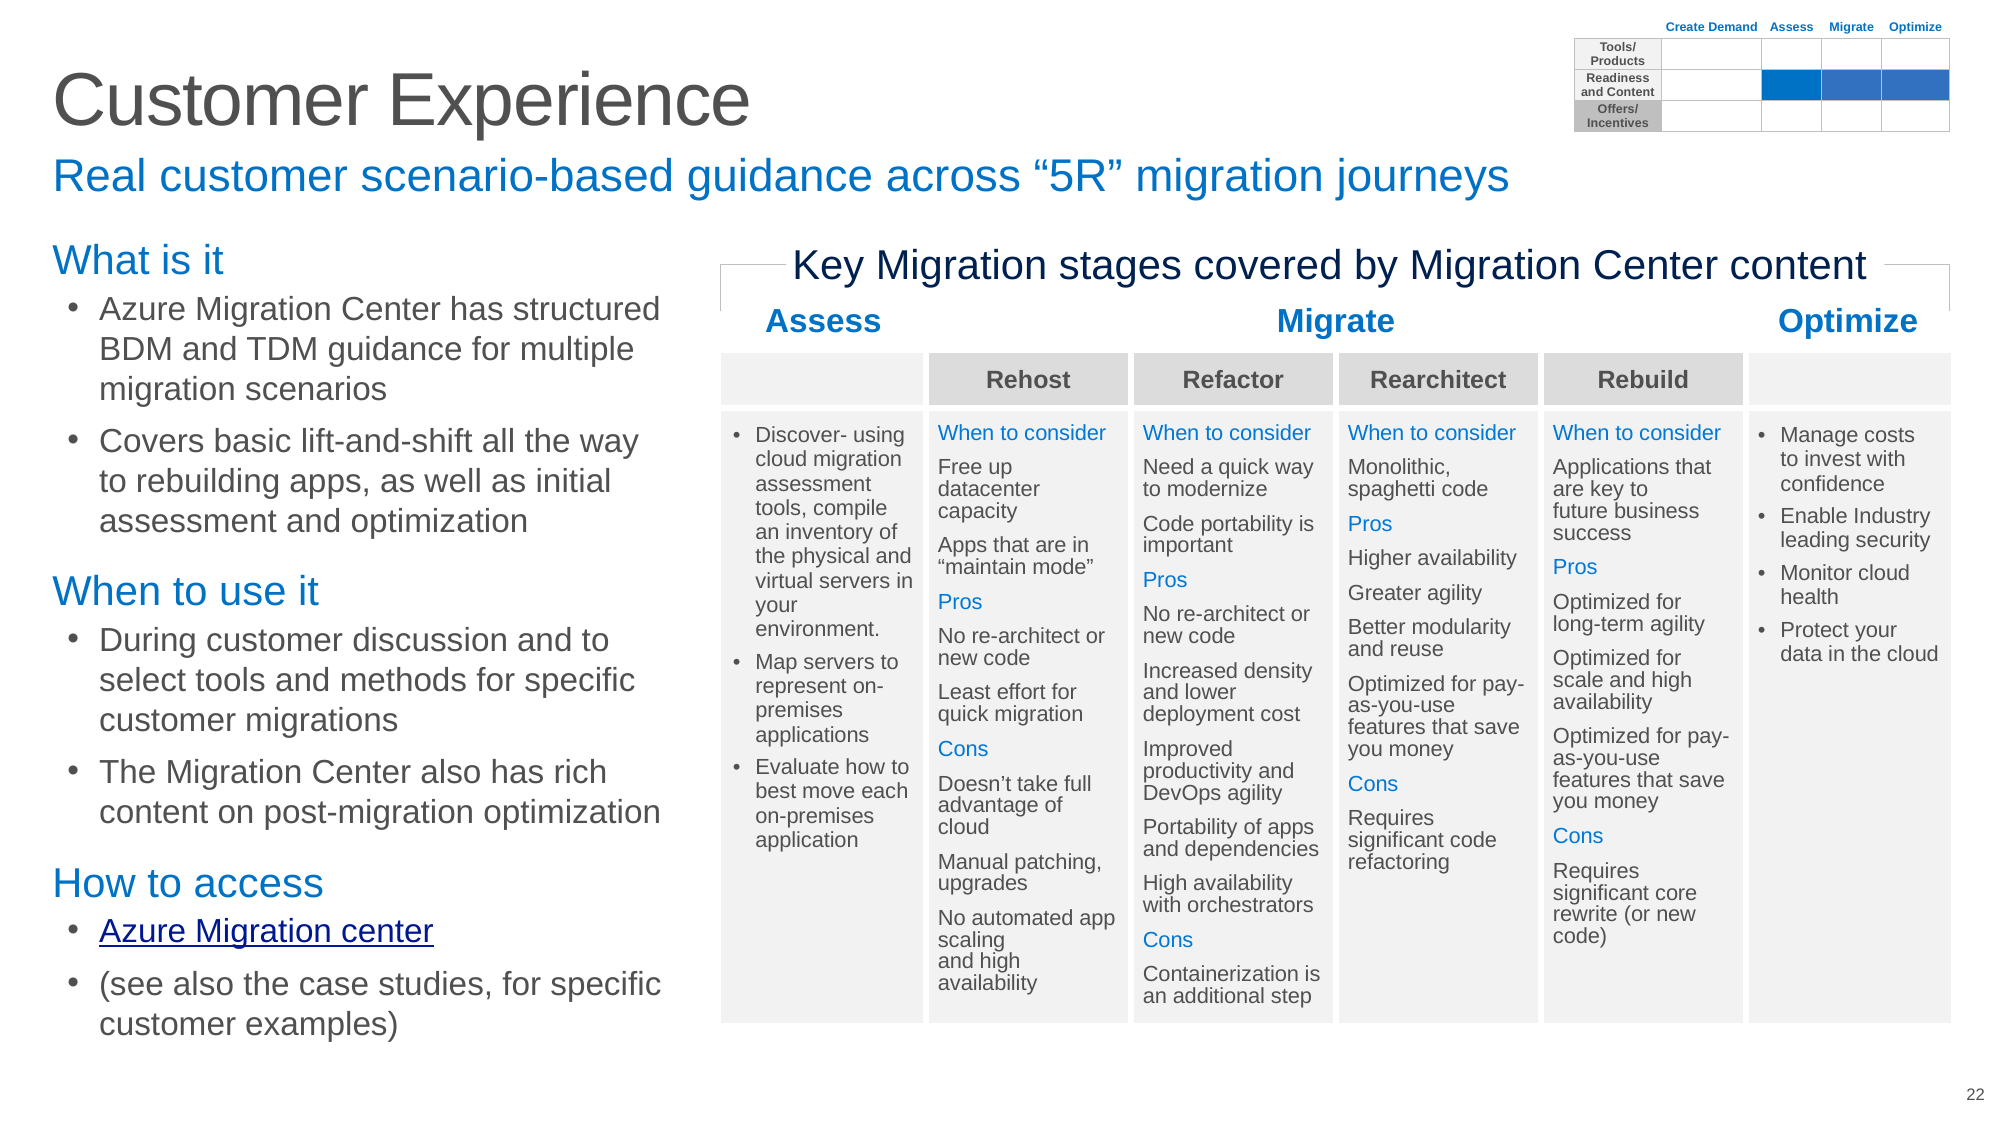

|  | Create Demand | Assess | Migrate | Optimize |
| --- | --- | --- | --- | --- |
| Tools/ Products |  |  |  |  |
| Readiness and Content |  |  |  |  |
| Offers/ Incentives |  |  |  |  |
# Customer Experience
Real customer scenario-based guidance across “5R” migration journeys
What is it
Azure Migration Center has structured BDM and TDM guidance for multiple migration scenarios
Covers basic lift-and-shift all the way to rebuilding apps, as well as initial assessment and optimization
When to use it
During customer discussion and to select tools and methods for specific customer migrations
The Migration Center also has rich content on post-migration optimization
How to access
Azure Migration center
(see also the case studies, for specific customer examples)
Key Migration stages covered by Migration Center content

| Assess | Migrate |  |  |  | Optimize |
| --- | --- | --- | --- | --- | --- |
|  | Rehost | Refactor | Rearchitect | Rebuild |  |
| Discover- using cloud migration assessment tools, compile an inventory of the physical and virtual servers in your environment. Map servers to represent on-premises applications Evaluate how to best move each on-premises application | When to consider Free up datacenter capacity Apps that are in “maintain mode” Pros No re-architect or new code Least effort for quick migration Cons Doesn’t take full advantage of cloud Manual patching, upgrades No automated app scaling and high availability | When to consider Need a quick way to modernize Code portability is important Pros No re-architect or new code Increased density and lower deployment cost Improved productivity and DevOps agility Portability of apps and dependencies High availability with orchestrators Cons Containerization is an additional step | When to consider Monolithic, spaghetti code Pros Higher availability Greater agility Better modularity and reuse Optimized for pay-as-you-use features that save you money Cons Requires significant code refactoring | When to consider Applications that are key to future business success Pros Optimized for long-term agility Optimized for scale and high availability Optimized for pay-as-you-use features that save you money Cons Requires significant core rewrite (or new code) | Manage costs to invest with confidence Enable Industry leading security Monitor cloud health Protect your data in the cloud |
22